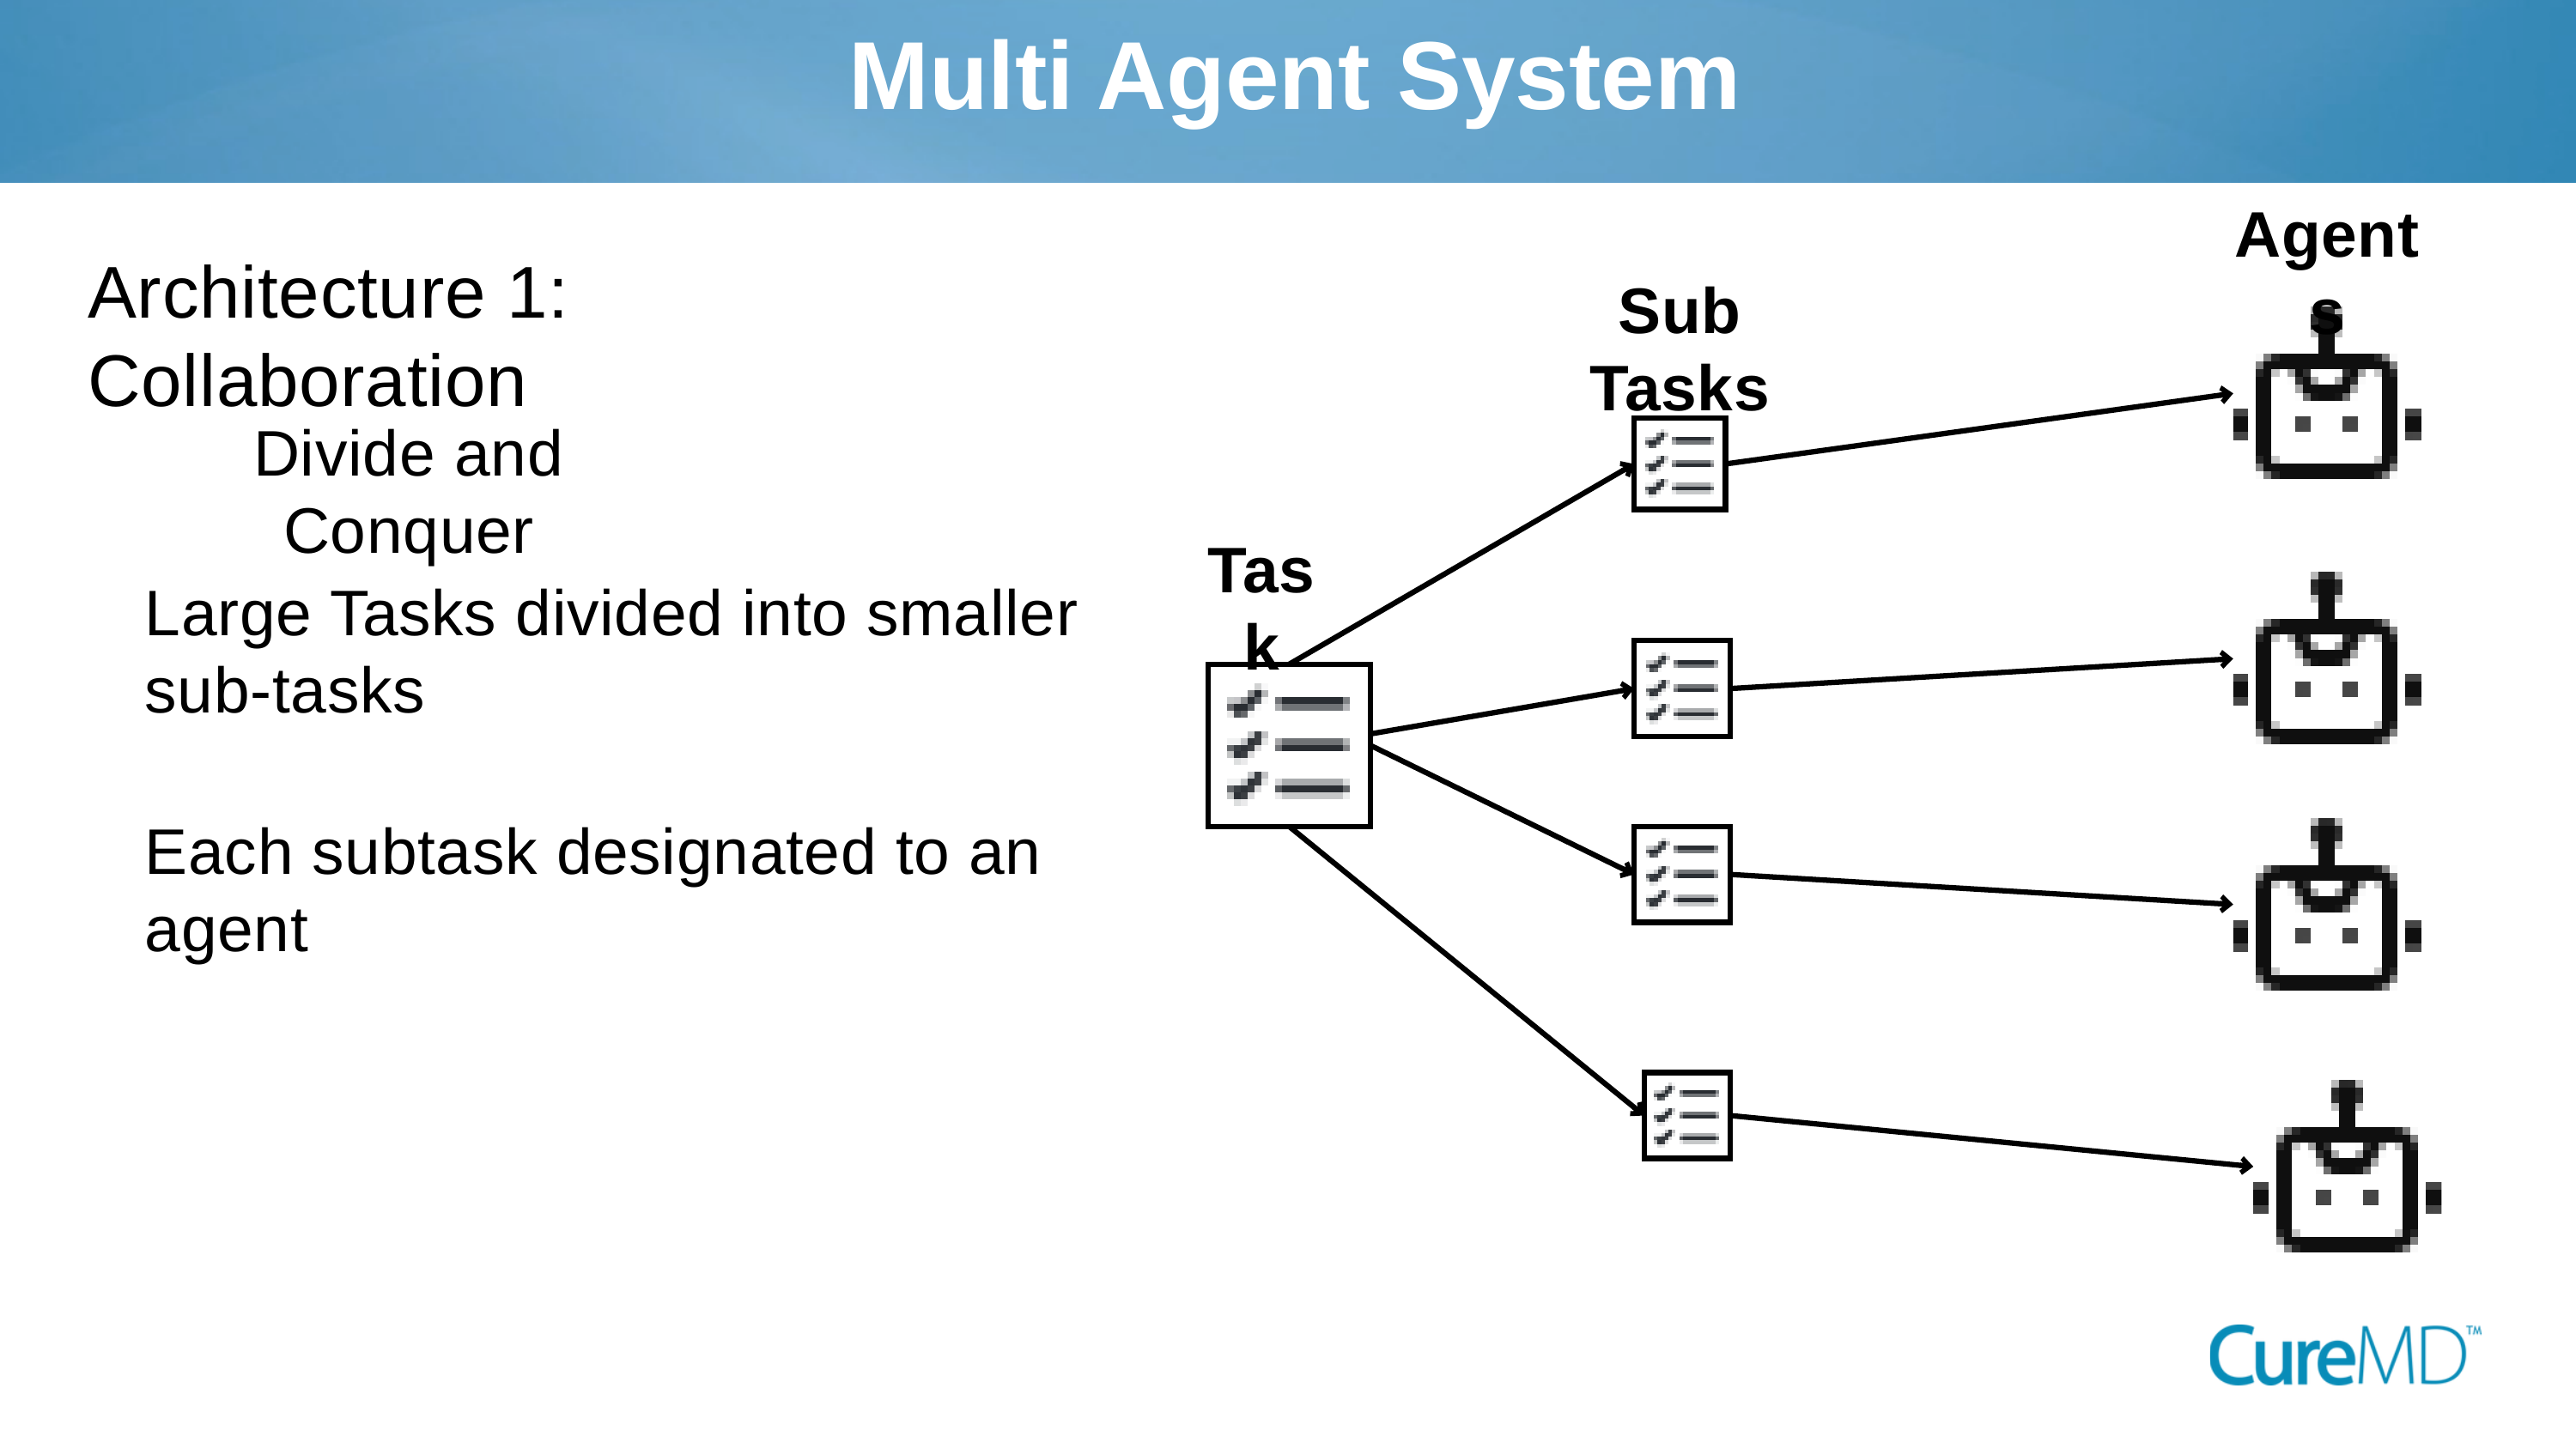

Multi Agent System
Agents
Architecture 1: Collaboration
Sub Tasks

Divide and Conquer

Task

Large Tasks divided into smaller sub-tasks

Each subtask designated to an agent